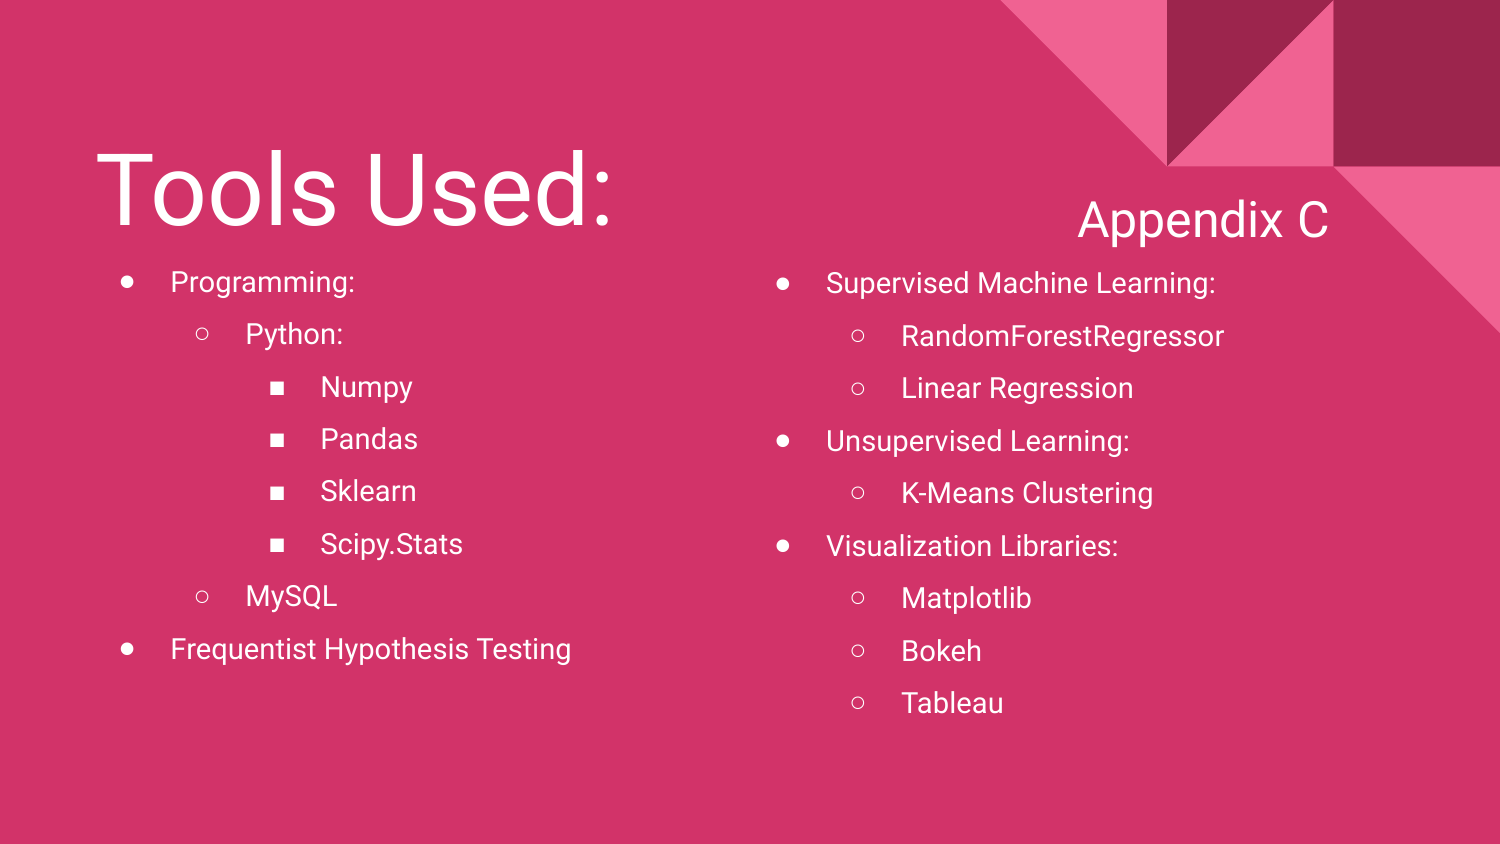

# Tools Used:
Programming:
Python:
Numpy
Pandas
Sklearn
Scipy.Stats
MySQL
Frequentist Hypothesis Testing

Appendix C
Supervised Machine Learning:
RandomForestRegressor
Linear Regression
Unsupervised Learning:
K-Means Clustering
Visualization Libraries:
Matplotlib
Bokeh
Tableau